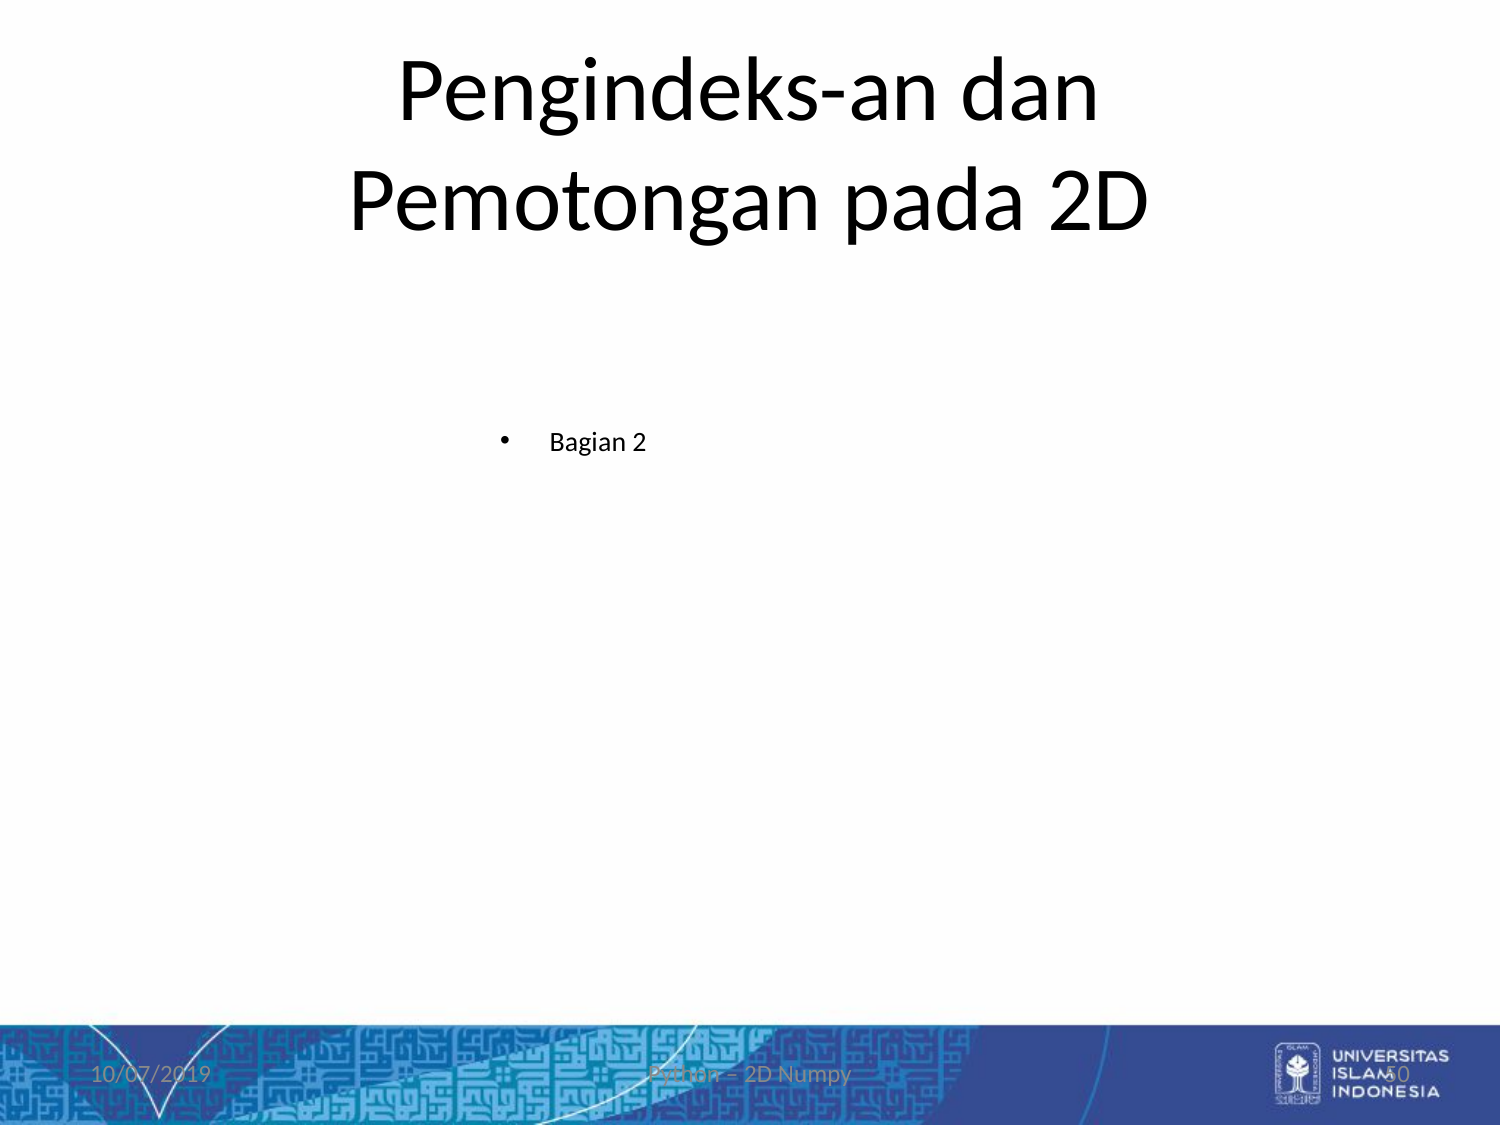

# Pengindeks-an dan Pemotongan pada 2D
Bagian 2
10/07/2019
Python – 2D Numpy
50